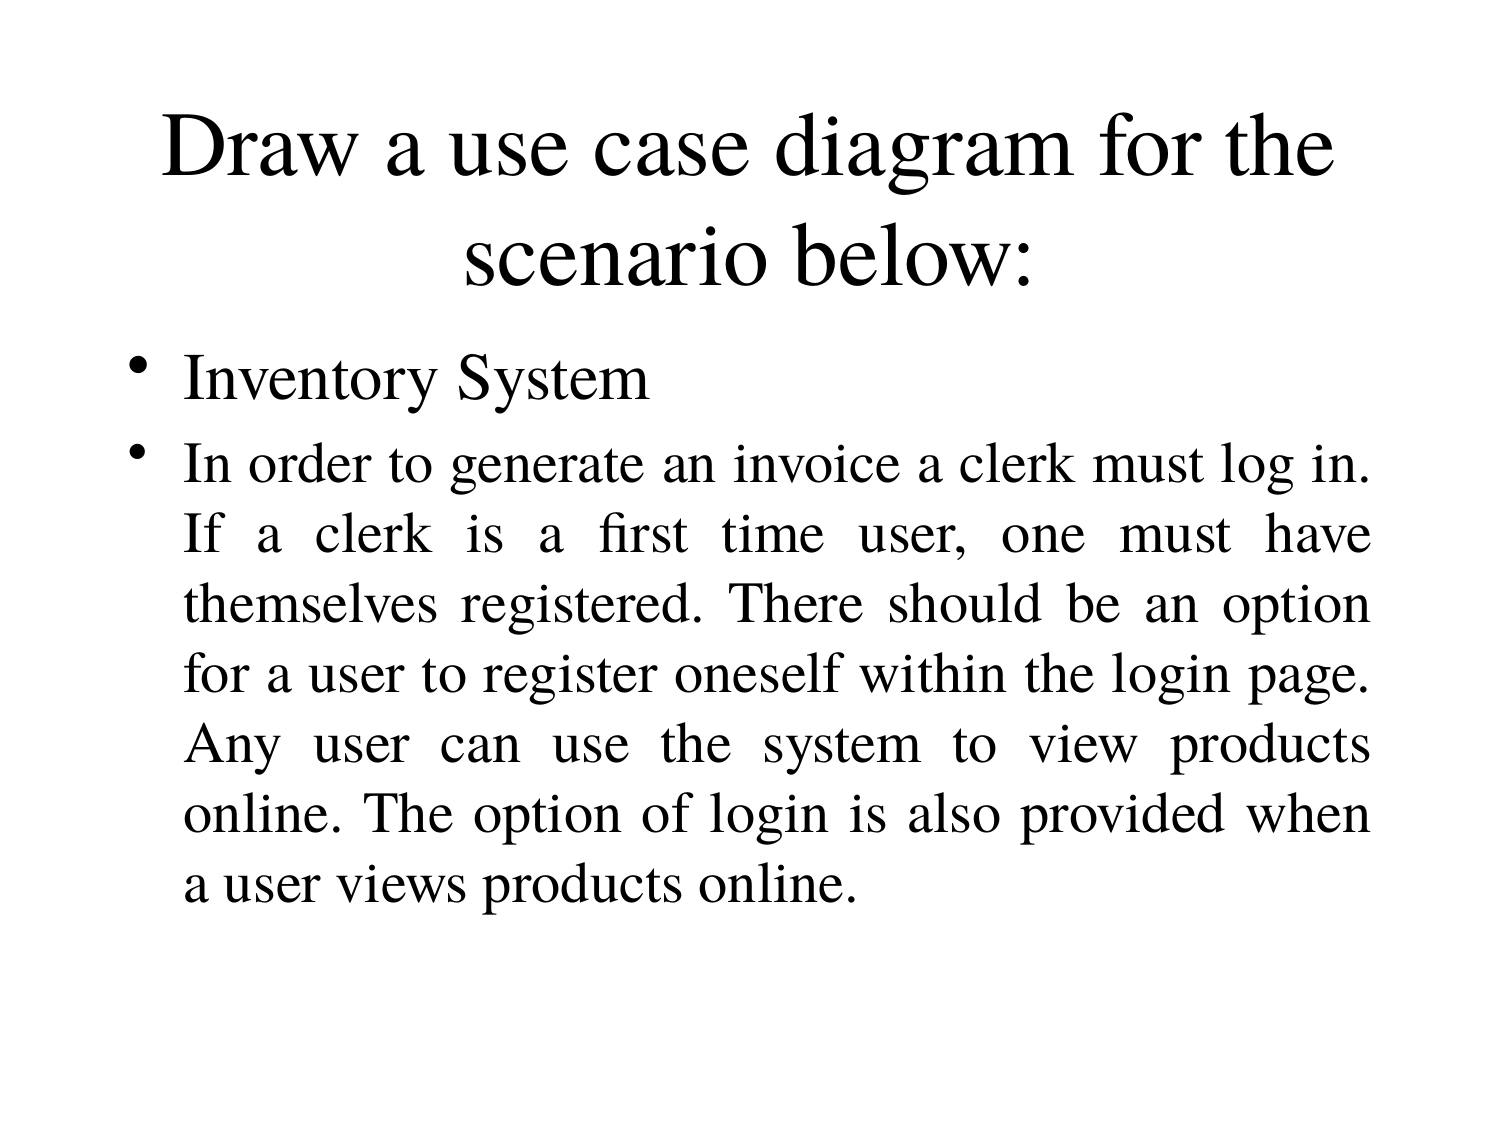

# Draw a use case diagram for the scenario below:
Inventory System
In order to generate an invoice a clerk must log in. If a clerk is a first time user, one must have themselves registered. There should be an option for a user to register oneself within the login page. Any user can use the system to view products online. The option of login is also provided when a user views products online.